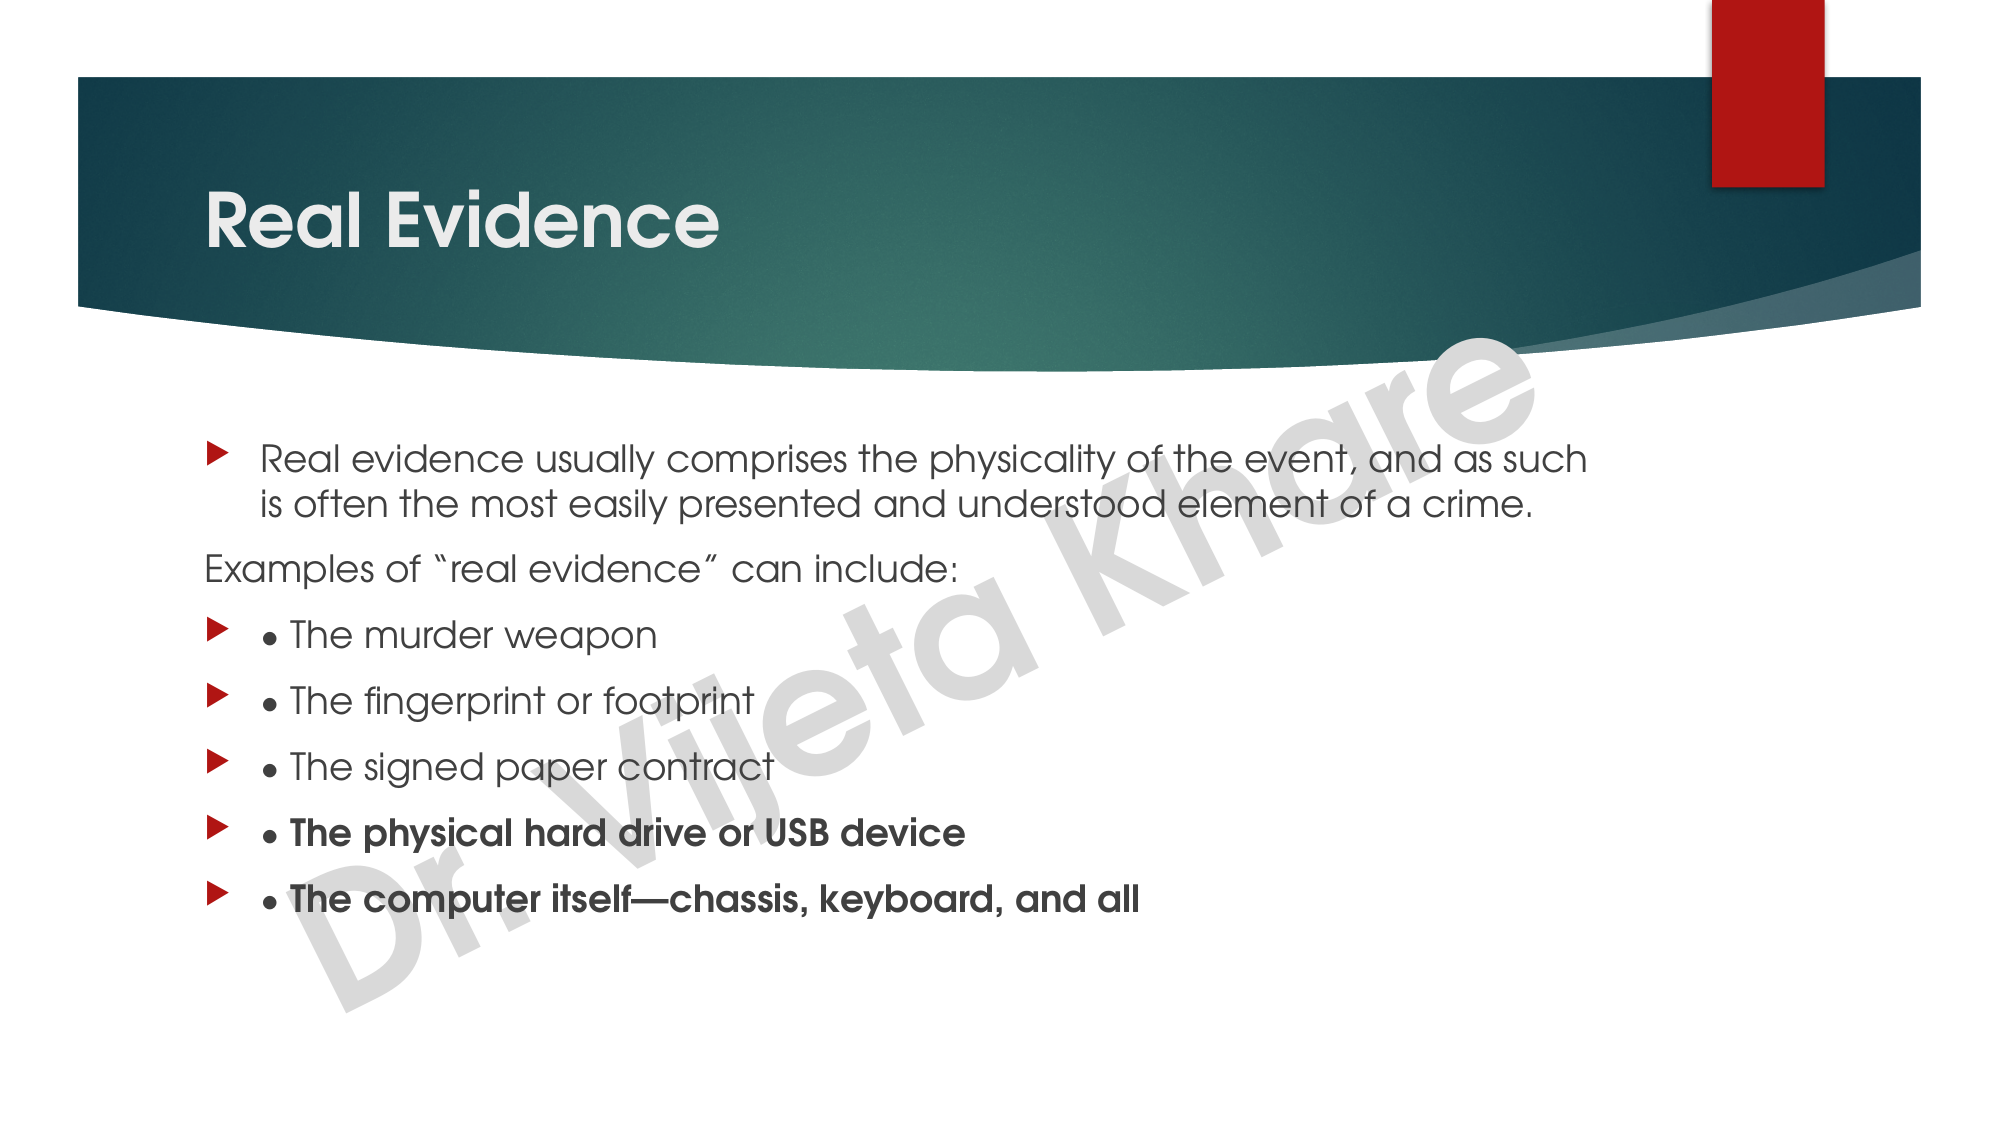

# Real Evidence
Real evidence usually comprises the physicality of the event, and as such is often the most easily presented and understood element of a crime.
Examples of “real evidence” can include:
• The murder weapon
• The fingerprint or footprint
• The signed paper contract
• The physical hard drive or USB device
• The computer itself—chassis, keyboard, and all